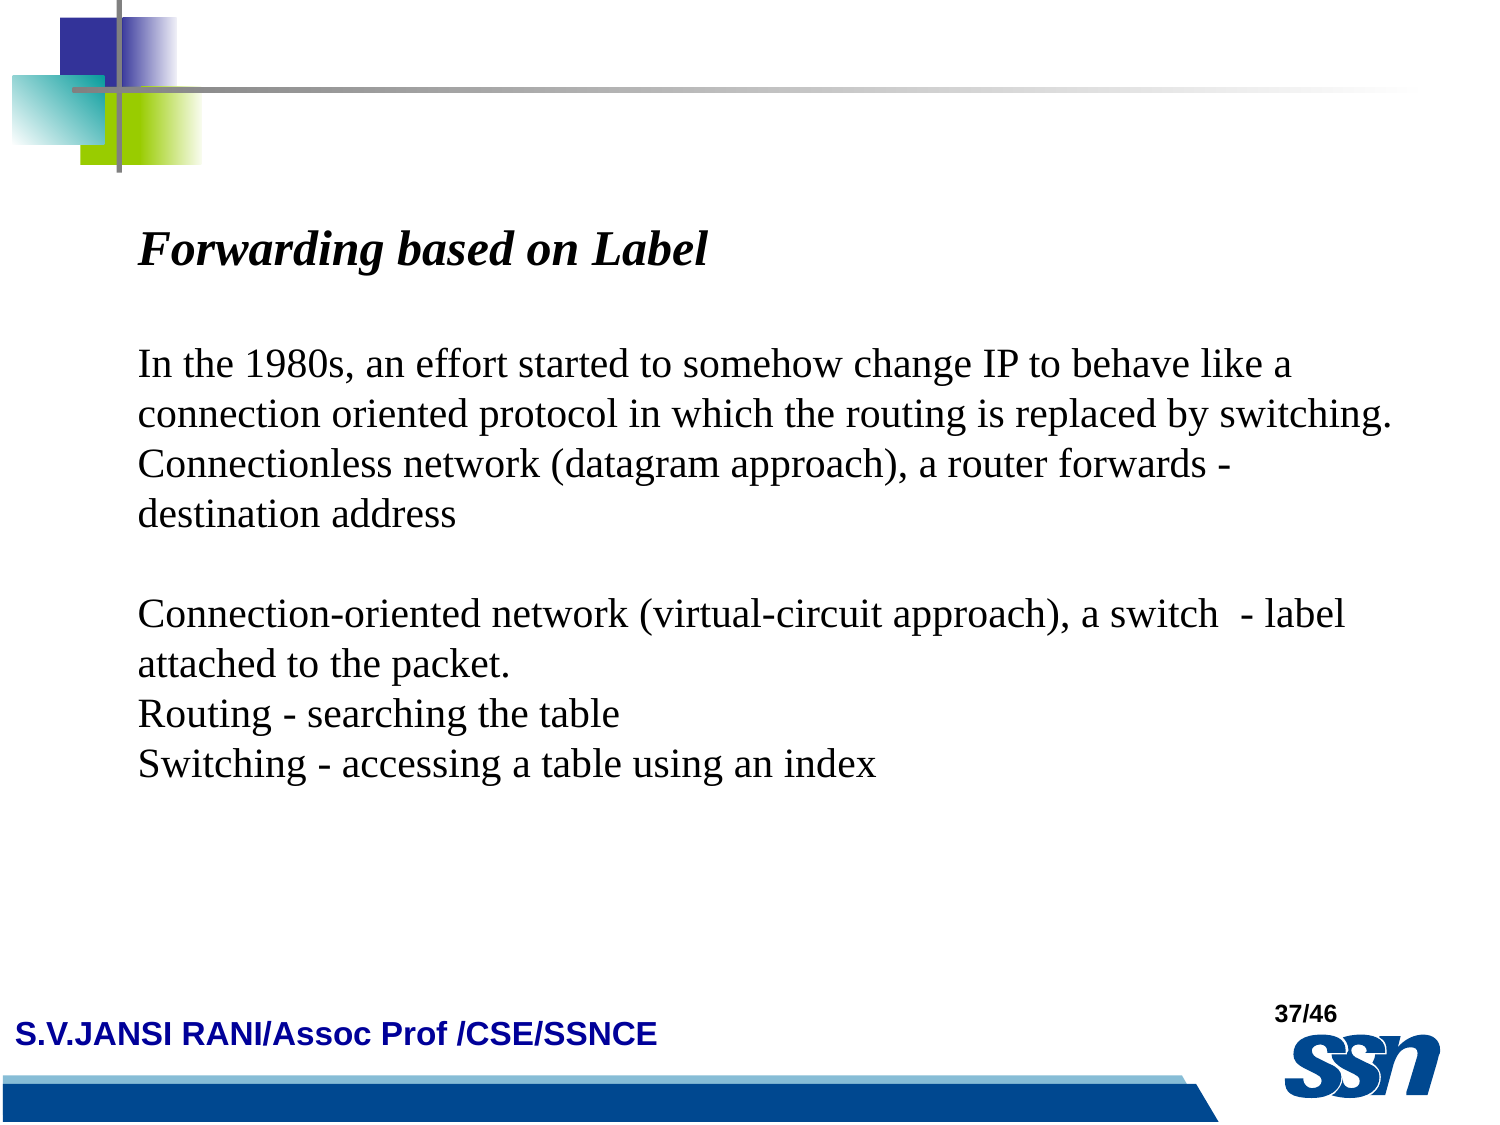

Forwarding based on Label

In the 1980s, an effort started to somehow change IP to behave like a connection oriented protocol in which the routing is replaced by switching.
Connectionless network (datagram approach), a router forwards - destination address

Connection-oriented network (virtual-circuit approach), a switch  - label attached to the packet.
Routing - searching the table
Switching - accessing a table using an index